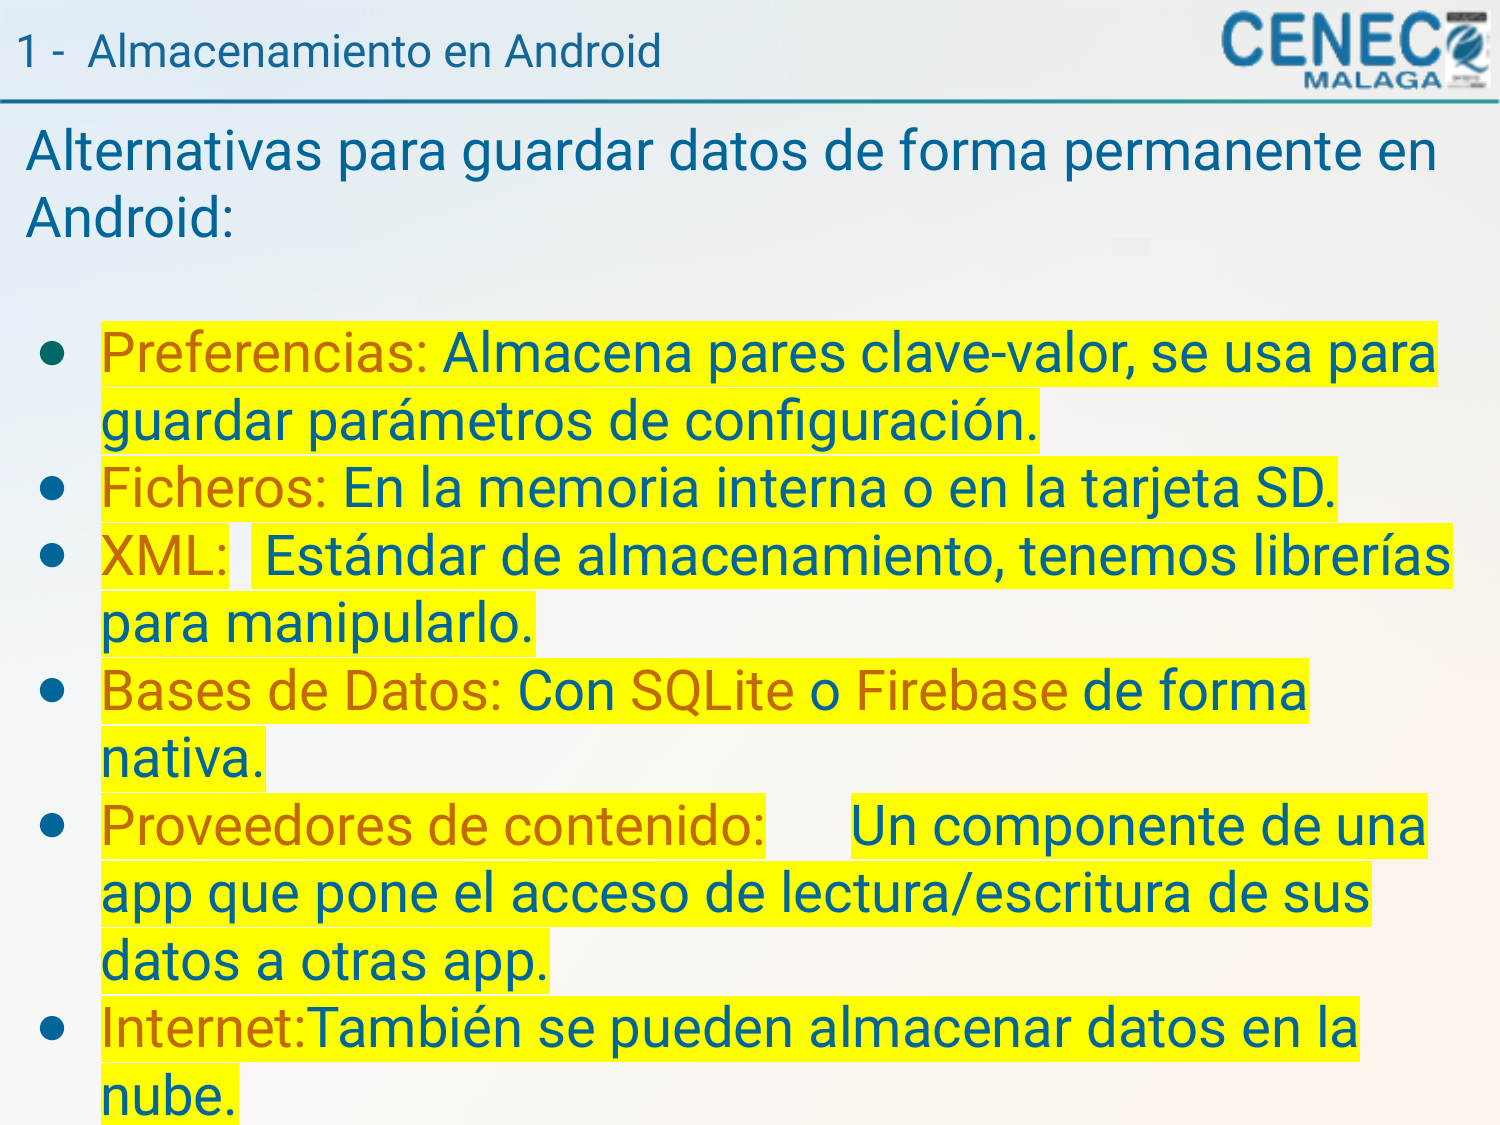

1 -  Almacenamiento en Android
Alternativas para guardar datos de forma permanente en Android:

Preferencias: Almacena pares clave-valor, se usa para guardar parámetros de configuración.
Ficheros: En la memoria interna o en la tarjeta SD.
XML:	 Estándar de almacenamiento, tenemos librerías para manipularlo.
Bases de Datos: Con SQLite o Firebase de forma nativa.
Proveedores de contenido:	Un componente de una app que pone el acceso de lectura/escritura de sus datos a otras app.
Internet:También se pueden almacenar datos en la nube.